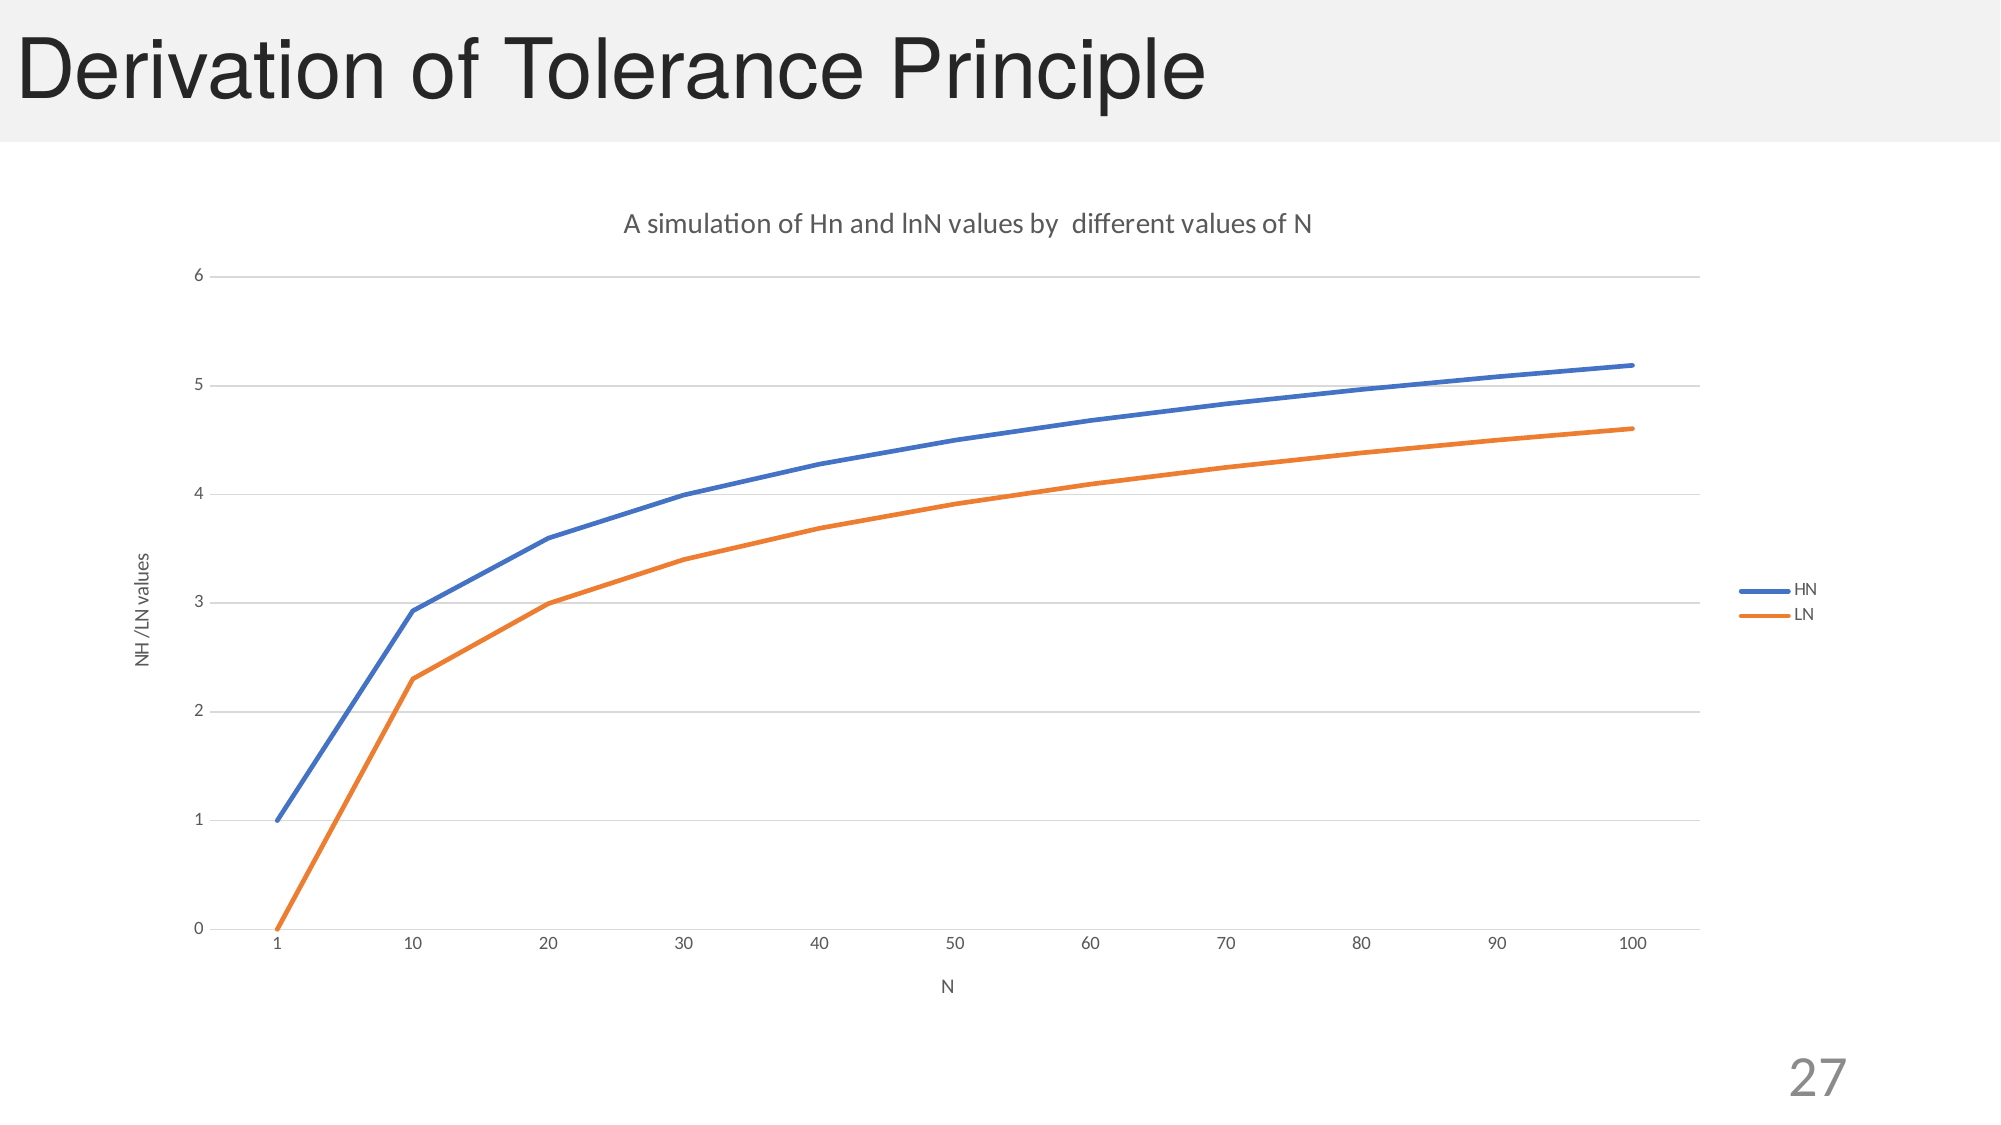

# Derivation of Tolerance Principle

### Chart: A simulation of Hn and lnN values by  different values of N

| Category | HN | LN |
|---|---|---|
| 1 | 1.0 | 0.0 |
| 10 | 2.92897 | 2.302585092994046 |
| 20 | 3.59774 | 2.995732273553991 |
| 30 | 3.99499 | 3.4011973816621555 |
| 40 | 4.27854 | 3.6888794541139363 |
| 50 | 4.49921 | 3.912023005428146 |
| 60 | 4.67987 | 4.0943445622221 |
| 70 | 4.83284 | 4.248495242049359 |
| 80 | 4.96548 | 4.382026634673881 |
| 90 | 5.08257 | 4.499809670330265 |
| 100 | 5.18738 | 4.605170185988092 |
27